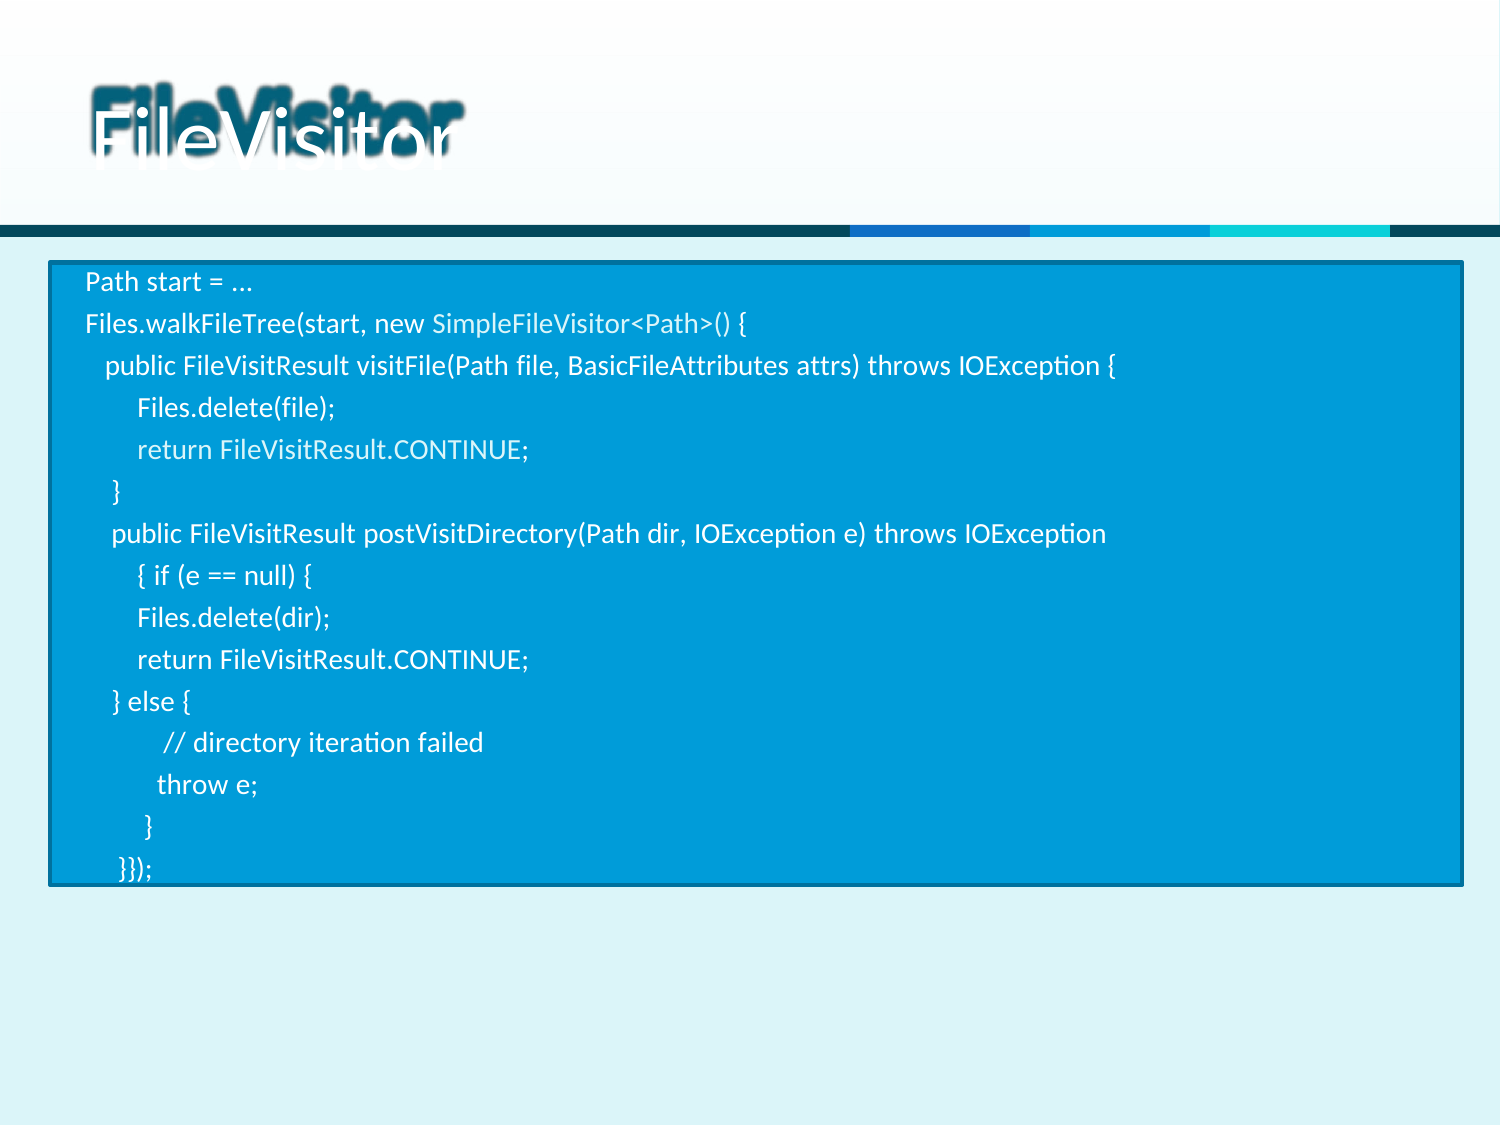

# FileVisitor

Path start = ...
Files.walkFileTree(start, new SimpleFileVisitor<Path>() {
public FileVisitResult visitFile(Path file, BasicFileAttributes attrs) throws IOException {
Files.delete(file);
return FileVisitResult.CONTINUE;
}
public FileVisitResult postVisitDirectory(Path dir, IOException e) throws IOException { if (e == null) {
Files.delete(dir);
return FileVisitResult.CONTINUE;
} else {
// directory iteration failed throw e;
}
}});